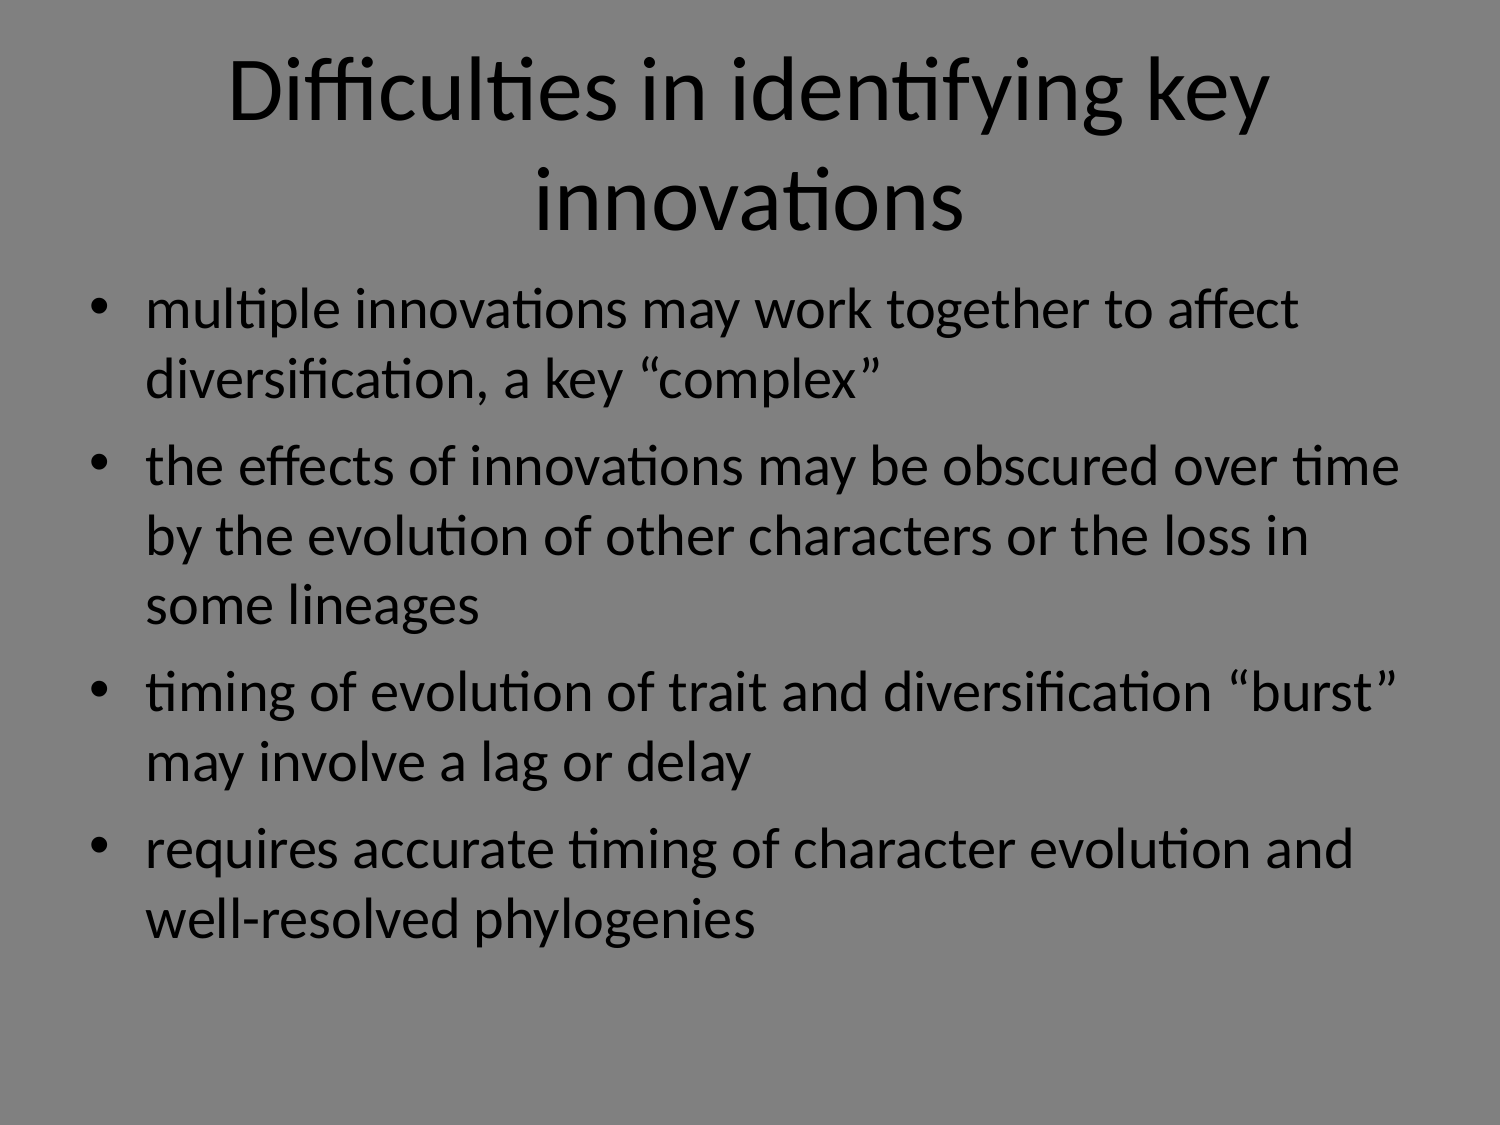

# Difficulties in identifying key innovations
multiple innovations may work together to affect diversification, a key “complex”
the effects of innovations may be obscured over time by the evolution of other characters or the loss in some lineages
timing of evolution of trait and diversification “burst” may involve a lag or delay
requires accurate timing of character evolution and well-resolved phylogenies